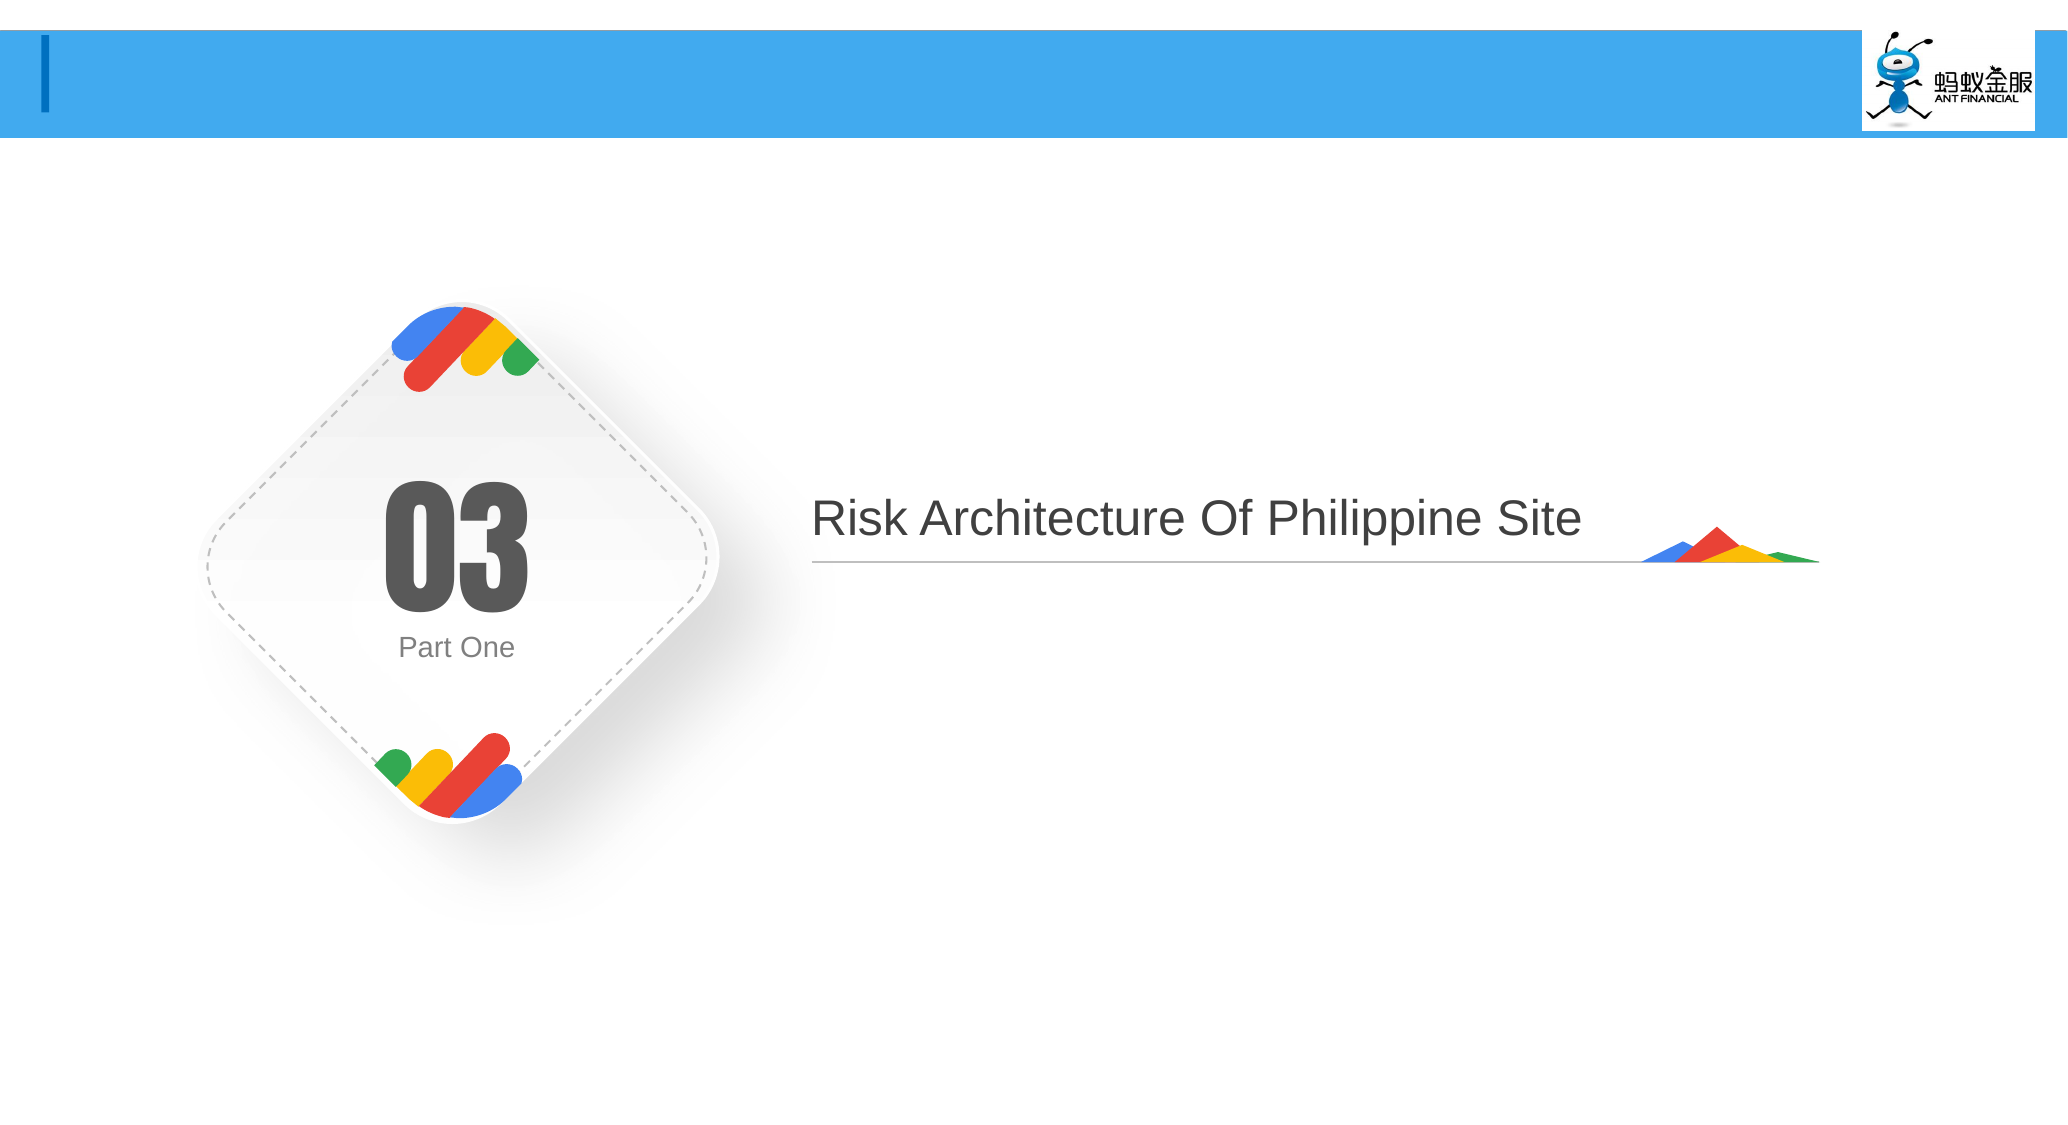

03
Risk Architecture Of Philippine Site

Part One